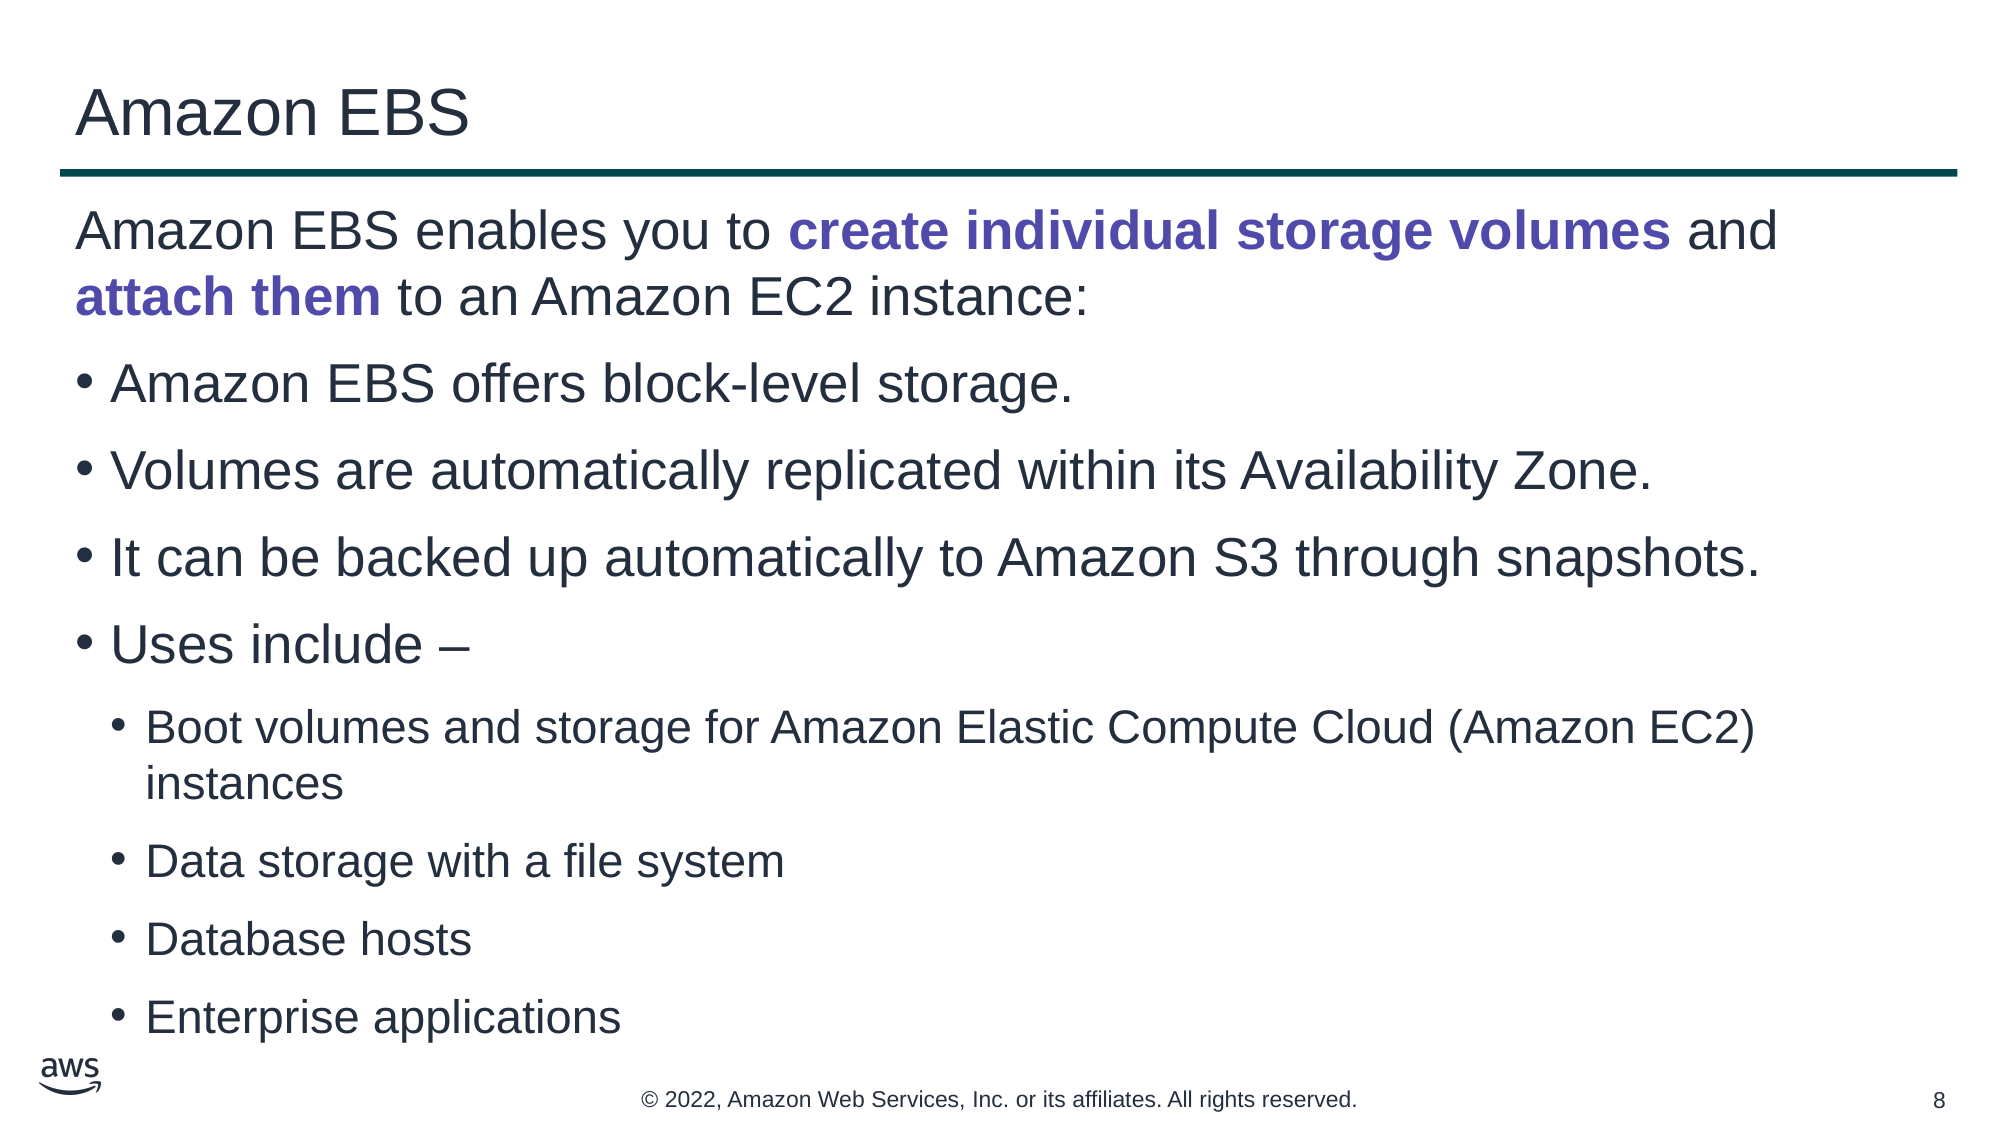

# Amazon EBS
Amazon EBS enables you to create individual storage volumes and attach them to an Amazon EC2 instance:
Amazon EBS offers block-level storage.
Volumes are automatically replicated within its Availability Zone.
It can be backed up automatically to Amazon S3 through snapshots.
Uses include –
Boot volumes and storage for Amazon Elastic Compute Cloud (Amazon EC2) instances
Data storage with a file system
Database hosts
Enterprise applications
8